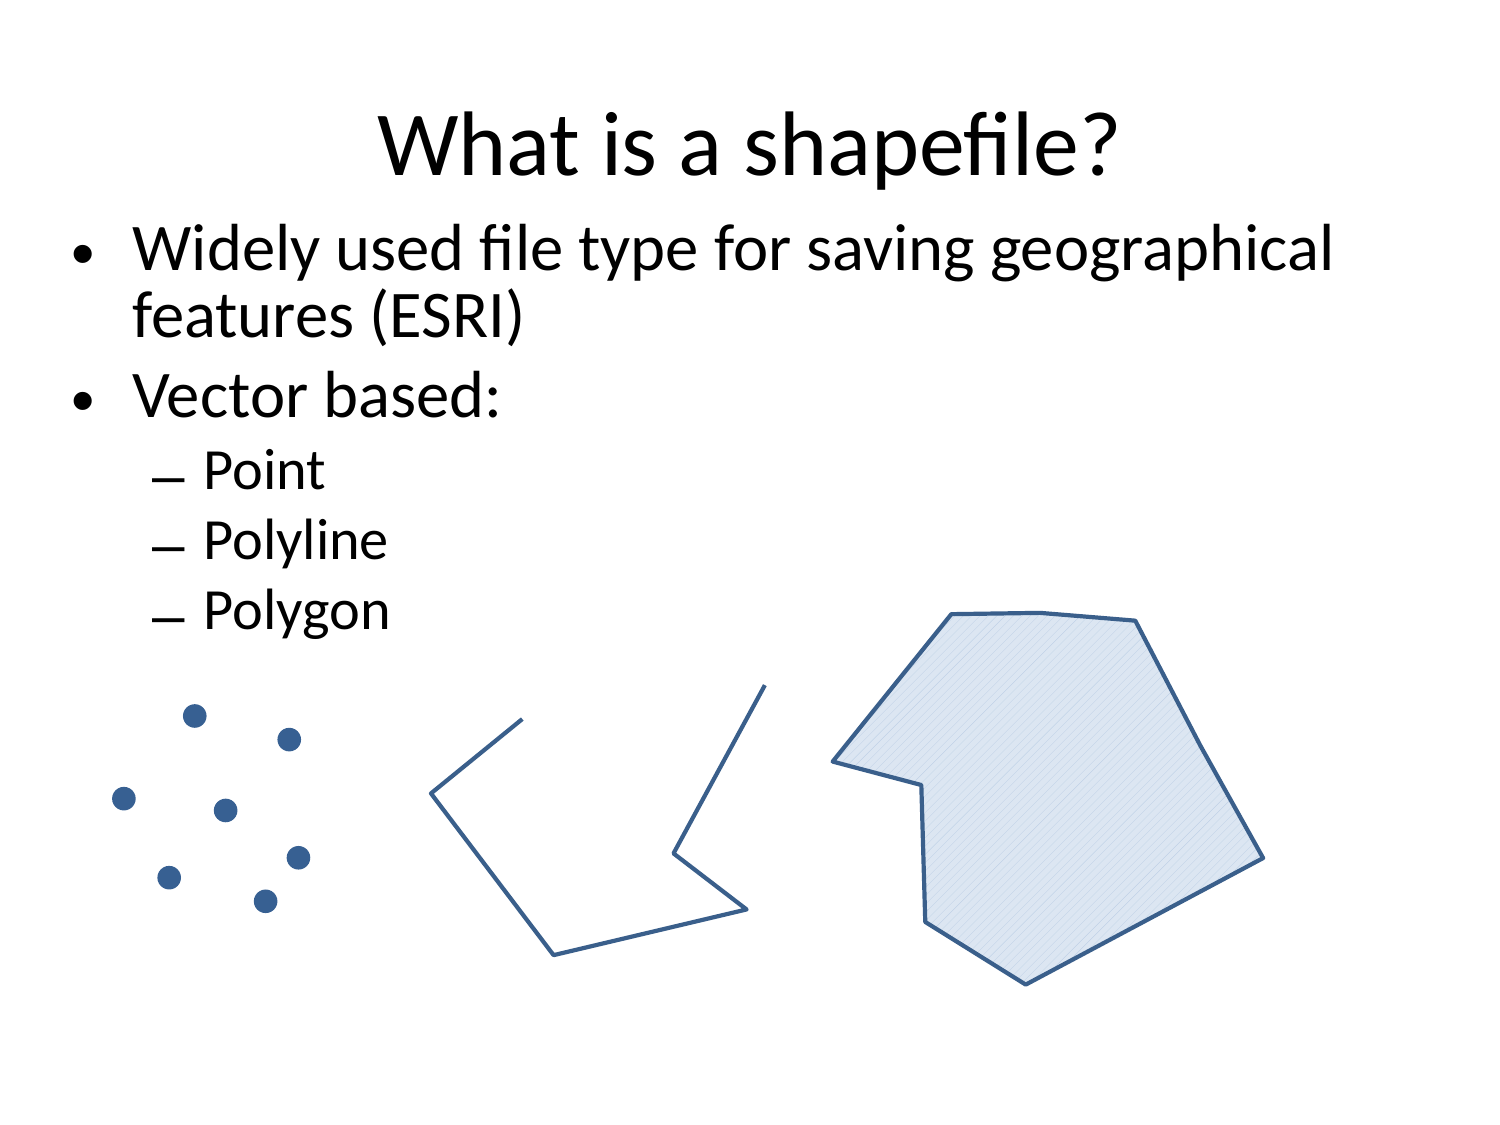

# What is a shapefile?
Widely used file type for saving geographical features (ESRI)
Vector based:
Point
Polyline
Polygon